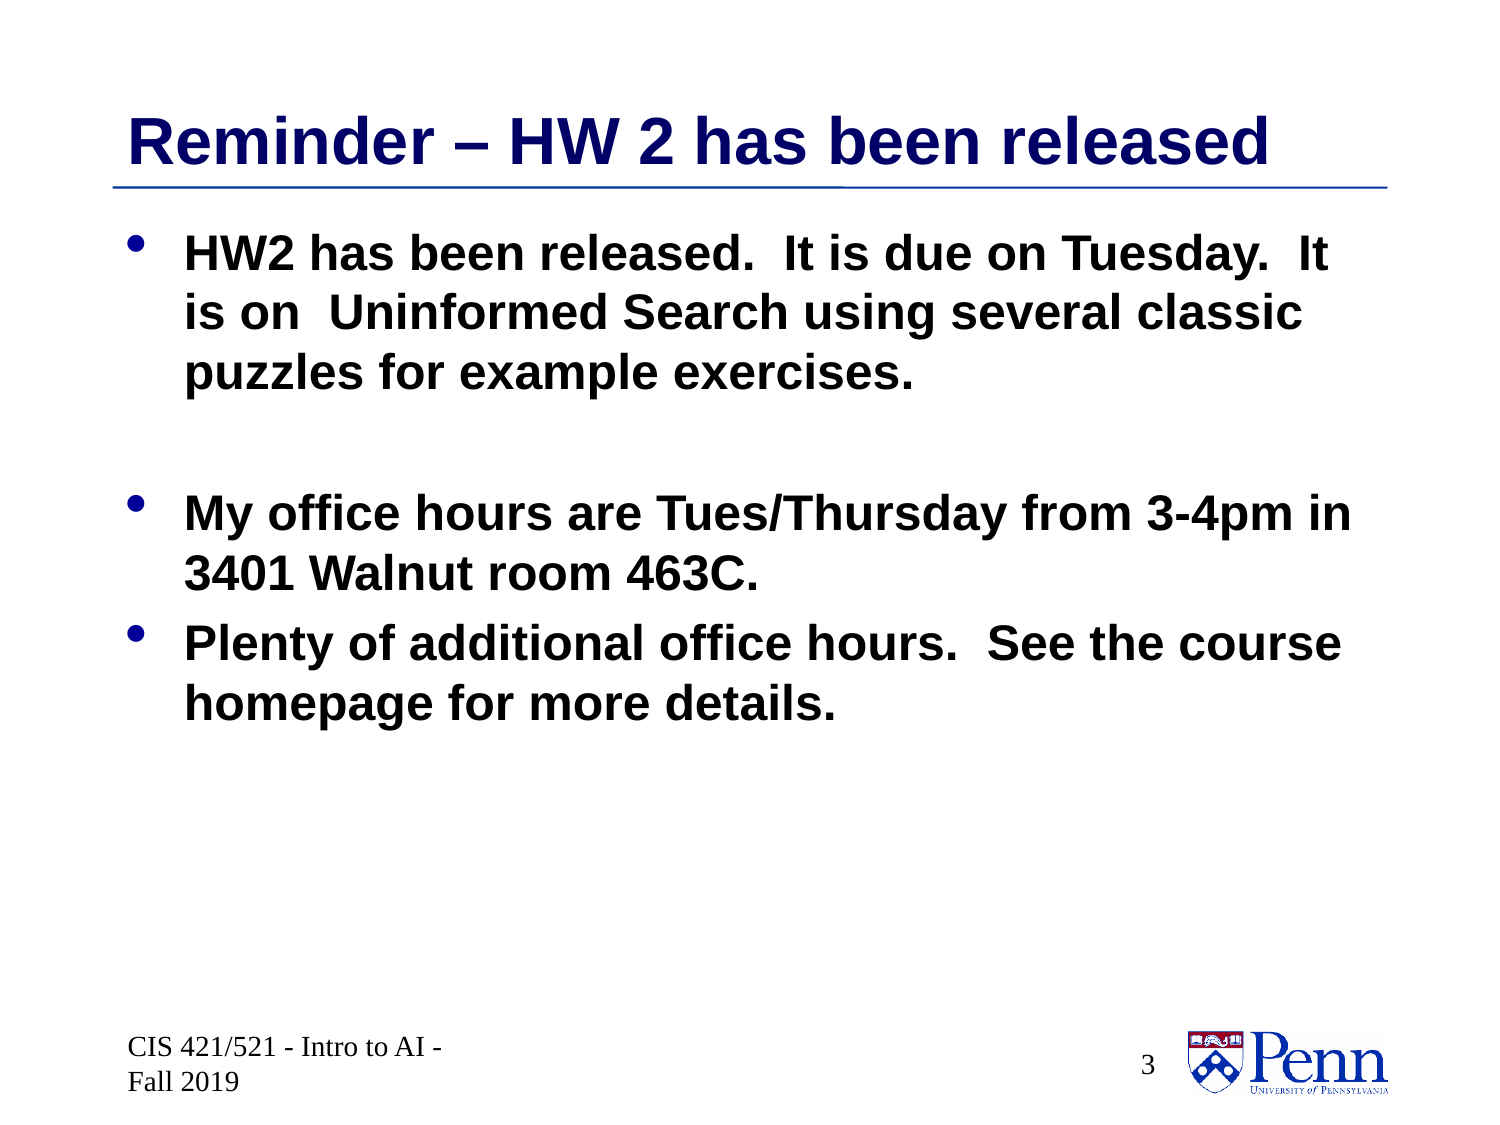

# Reminder – HW 2 has been released
HW2 has been released.  It is due on Tuesday.  It is on  Uninformed Search using several classic puzzles for example exercises.

My office hours are Tues/Thursday from 3-4pm in 3401 Walnut room 463C.
Plenty of additional office hours.  See the course homepage for more details.

CIS 421/521 - Intro to AI - Fall 2019
       3